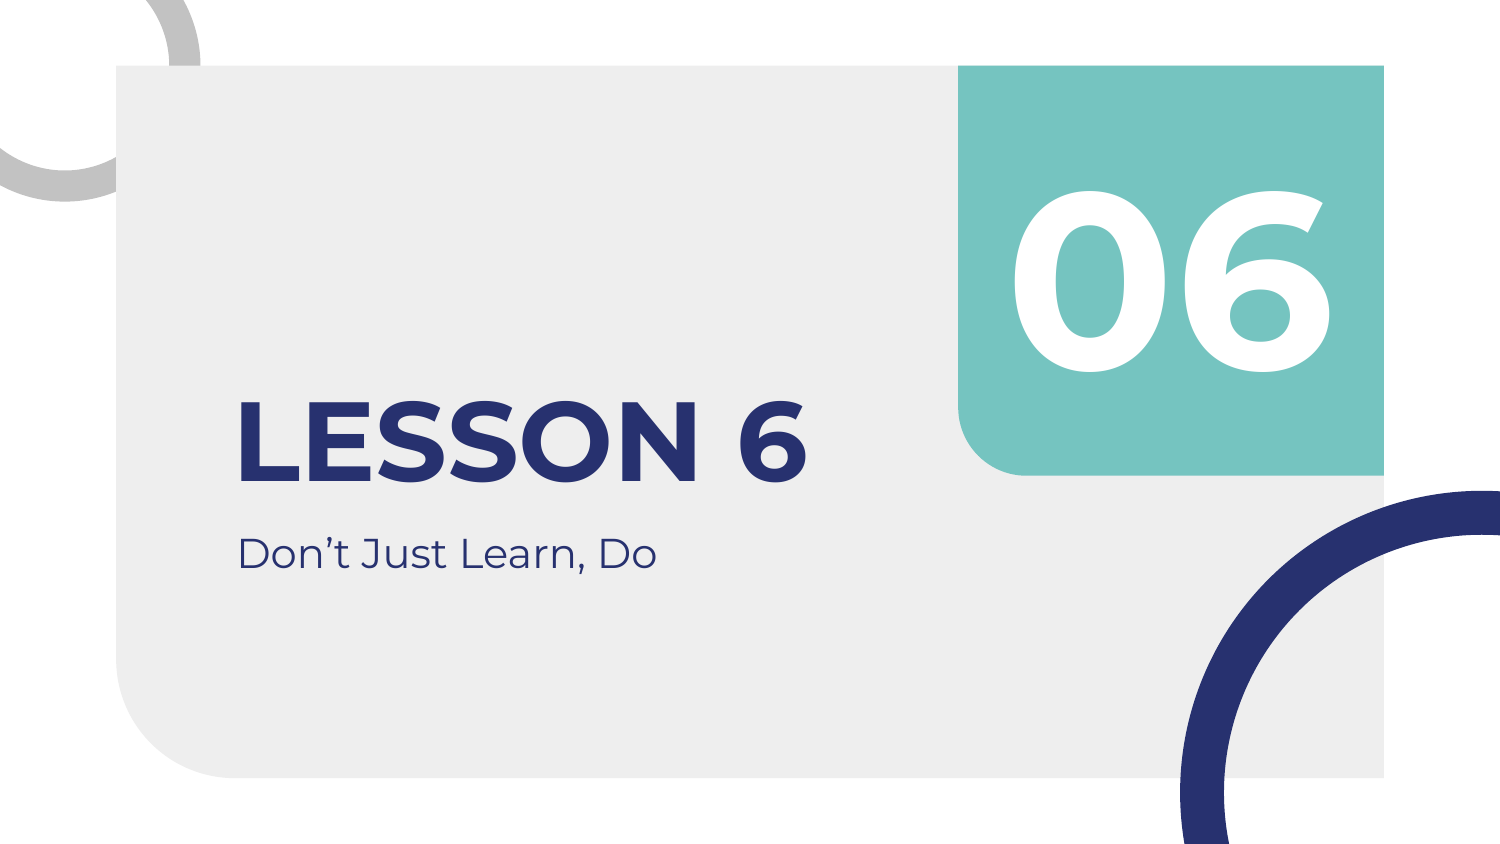

06
# LESSON 6

Don’t Just Learn, Do